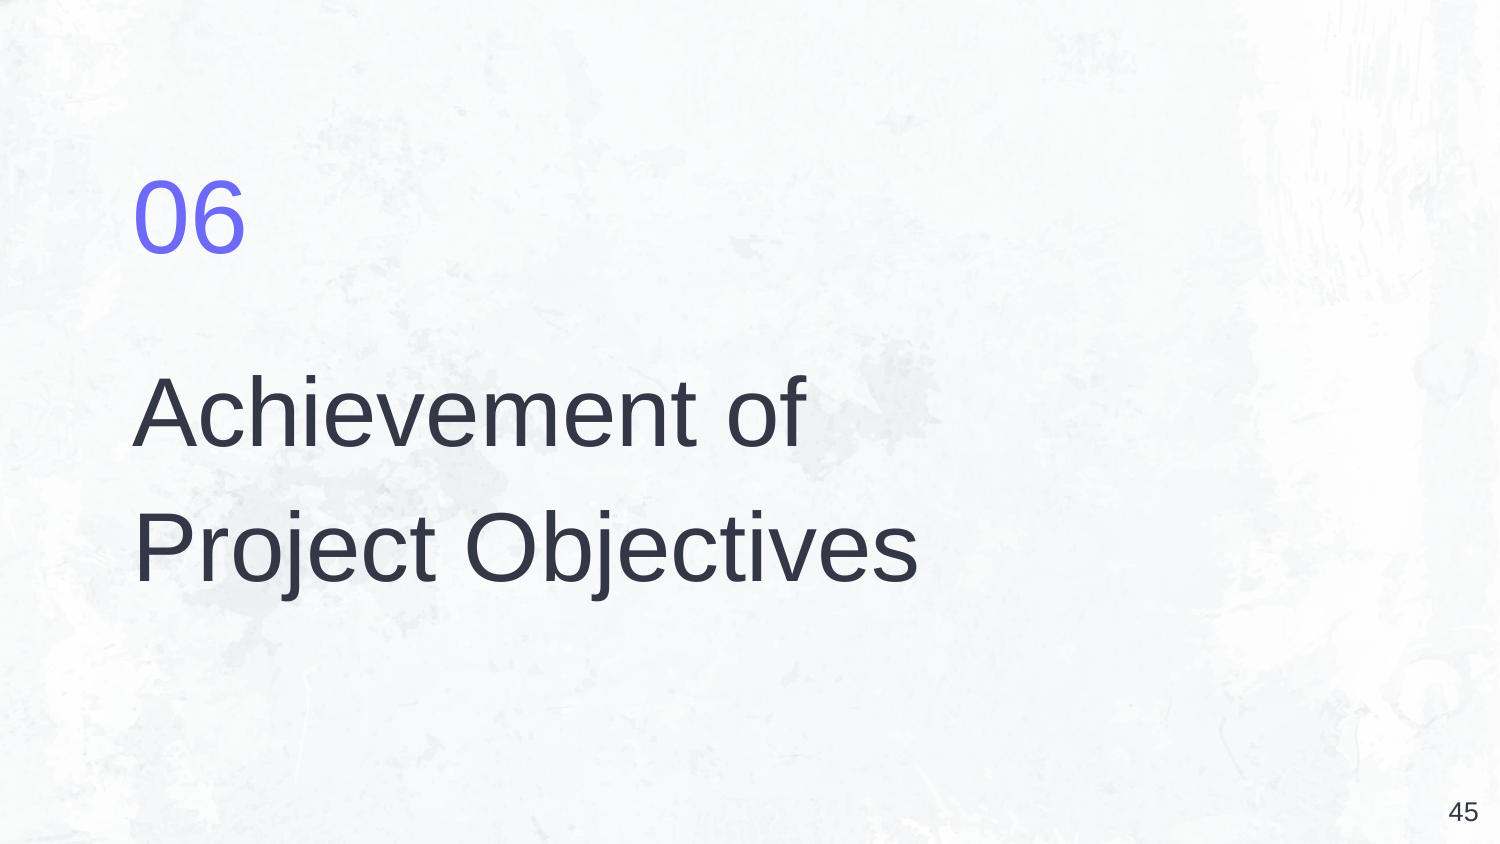

06
# Achievement of
Project Objectives
45